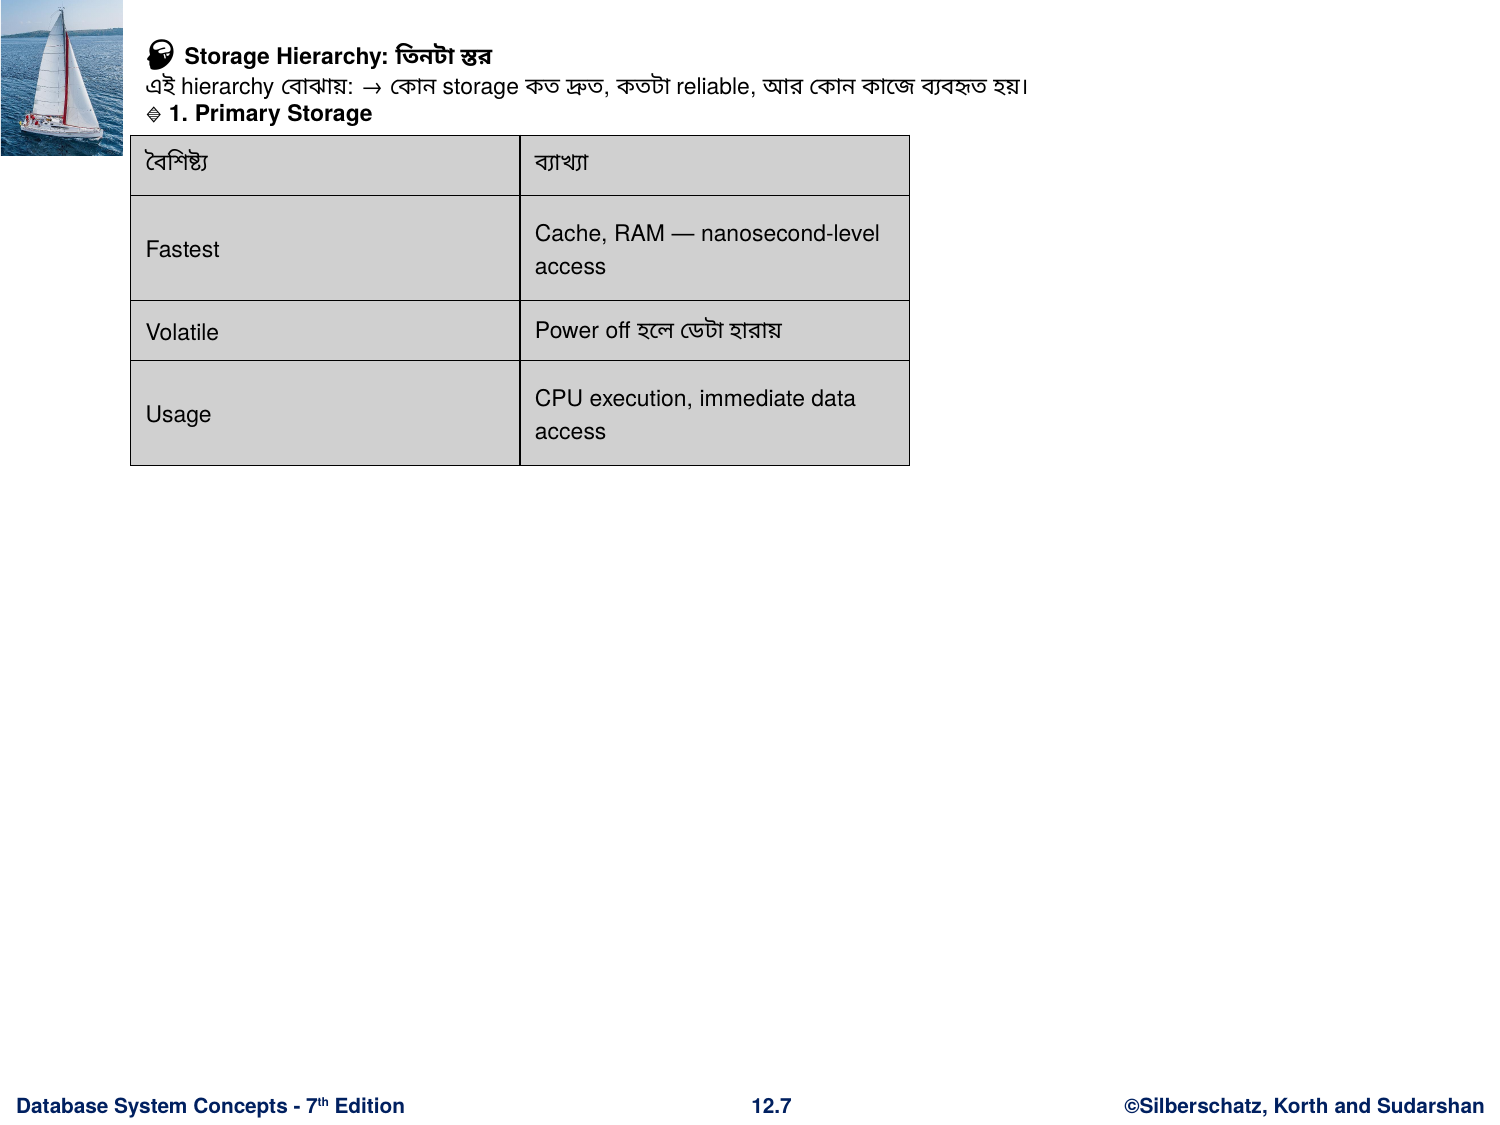

🧠 Storage Hierarchy: তিনটা স্তর
এই hierarchy বোঝায়: → কোন storage কত দ্রুত, কতটা reliable, আর কোন কাজে ব্যবহৃত হয়।
🔹 1. Primary Storage
| বৈশিষ্ট্য | ব্যাখ্যা |
| --- | --- |
| Fastest | Cache, RAM — nanosecond-level access |
| Volatile | Power off হলে ডেটা হারায় |
| Usage | CPU execution, immediate data access |